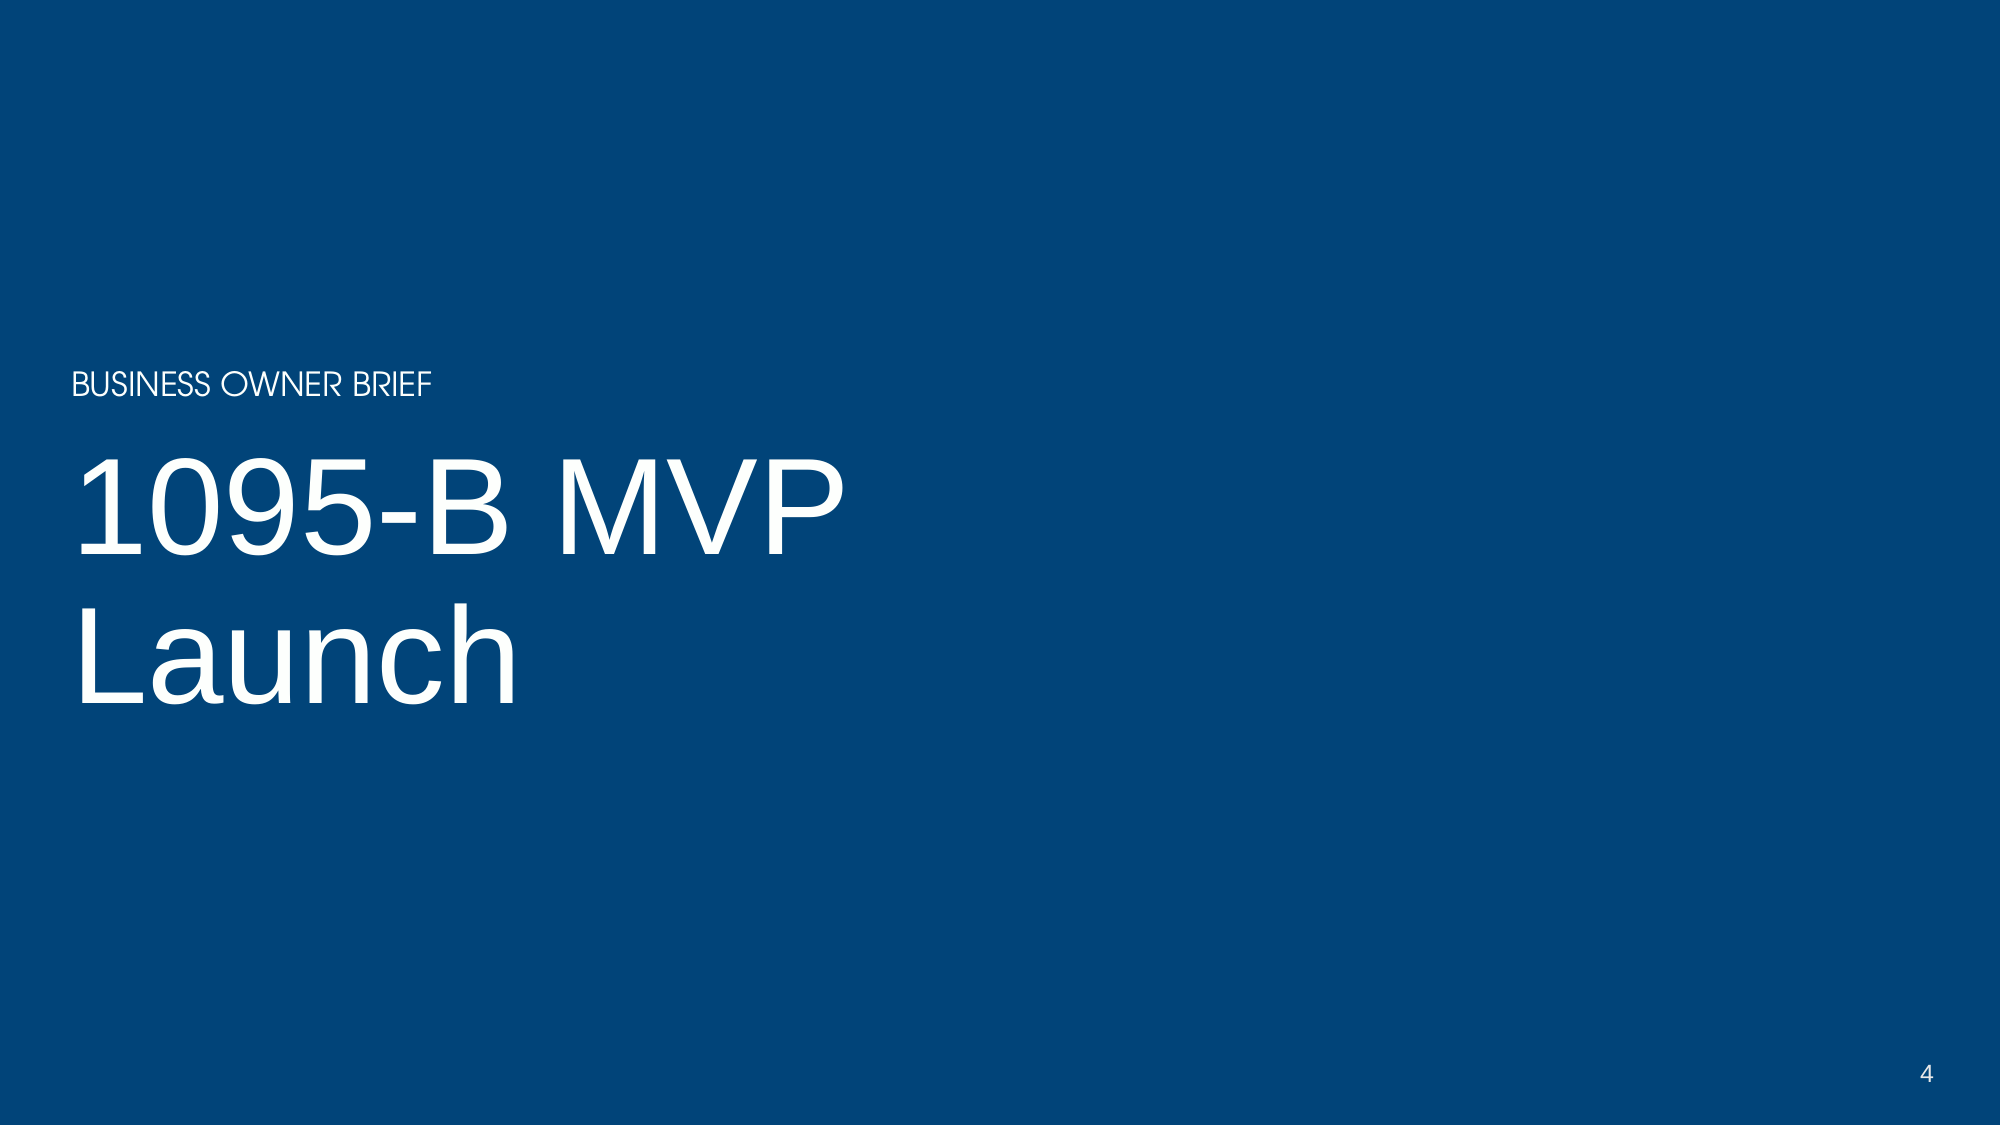

BUSINESS OWNER BRIEF
# 1095-B MVP Launch
4